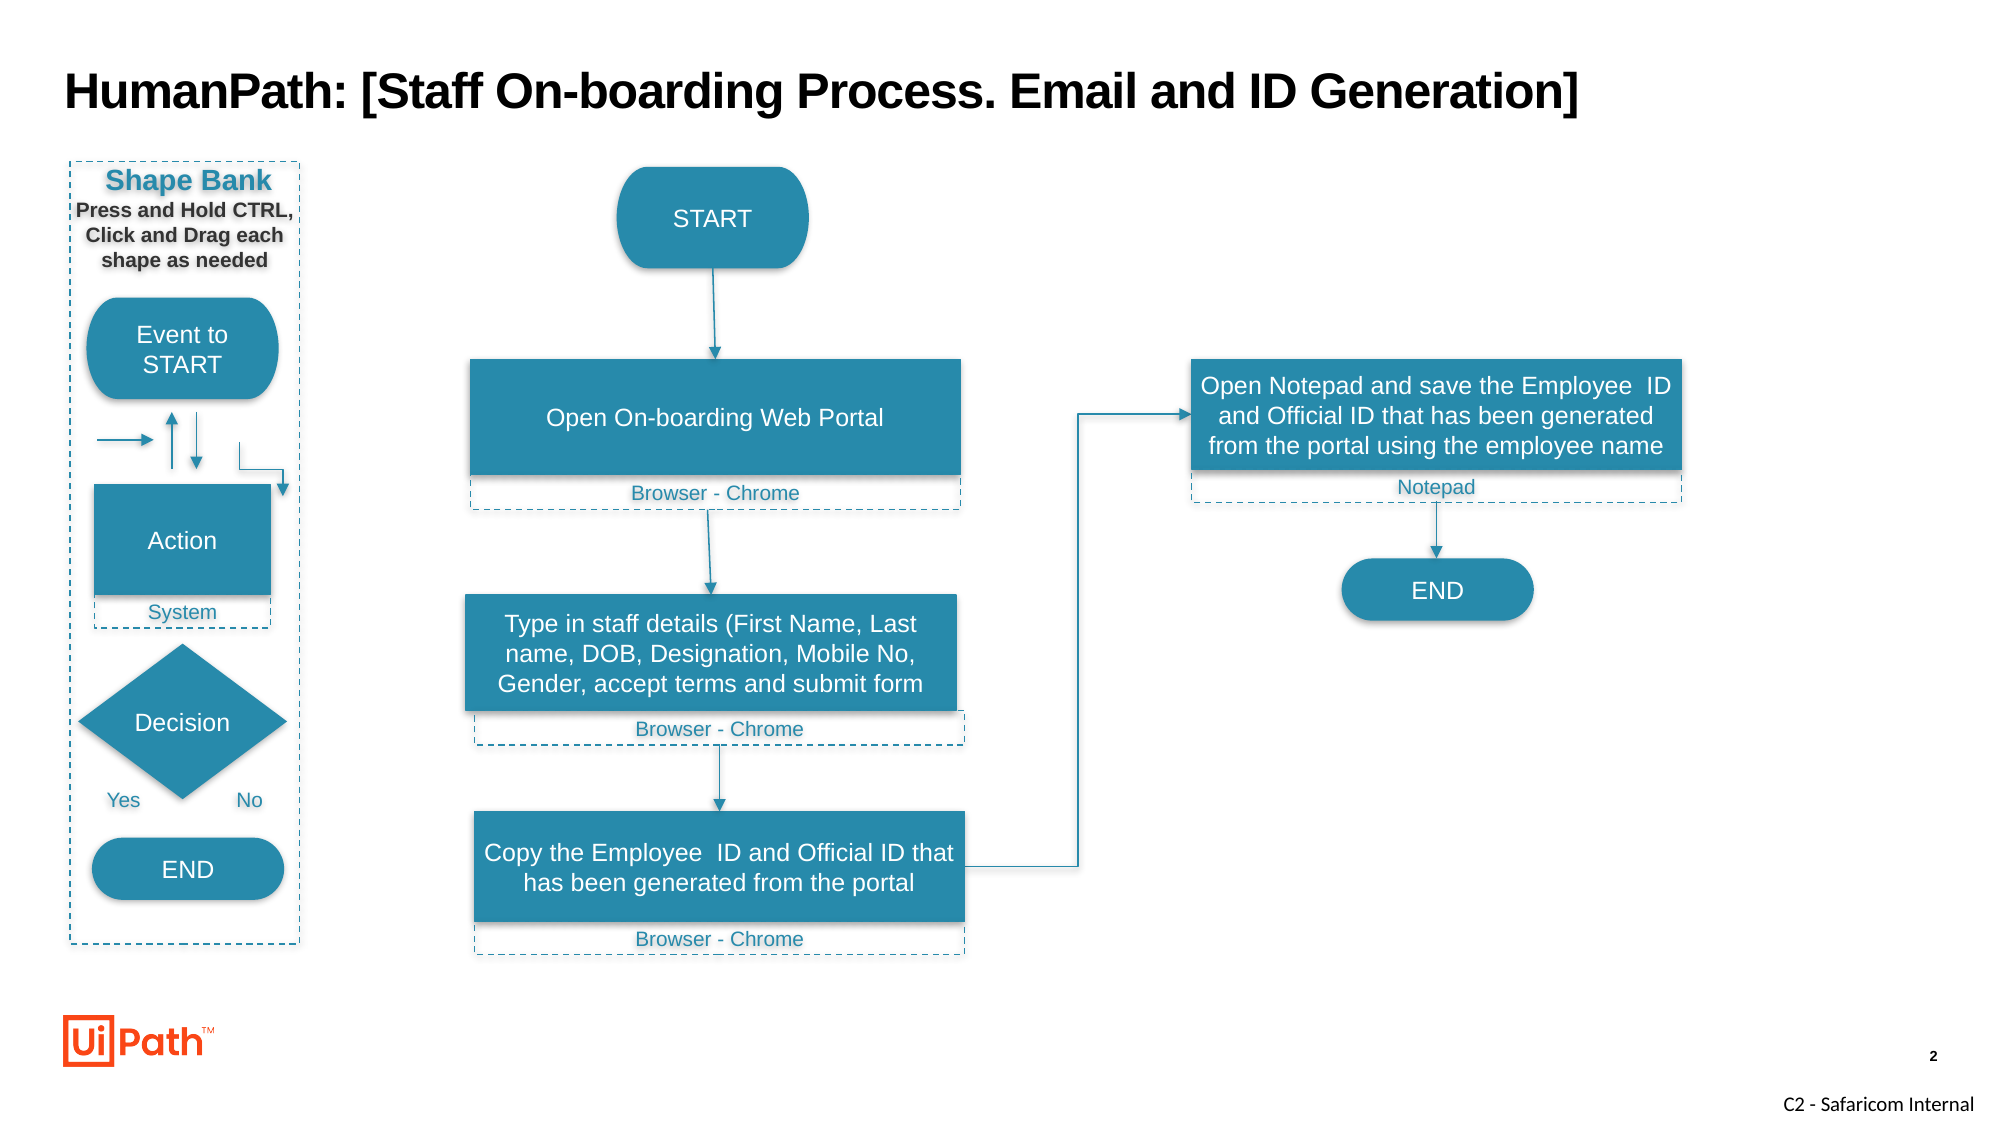

# HumanPath: [Staff On-boarding Process. Email and ID Generation]
 Shape Bank
Press and Hold CTRL, Click and Drag each shape as needed
START
Event to START
Open On-boarding Web Portal
Browser - Chrome
Type in staff details (First Name, Last name, DOB, Designation, Mobile No, Gender, accept terms and submit form
Browser - Chrome
Open Notepad and save the Employee  ID and Official ID that has been generated from the portal using the employee name
Notepad
Action
System
END
Decision
Yes
No
Copy the Employee  ID and Official ID that has been generated from the portal
Browser - Chrome
END
2